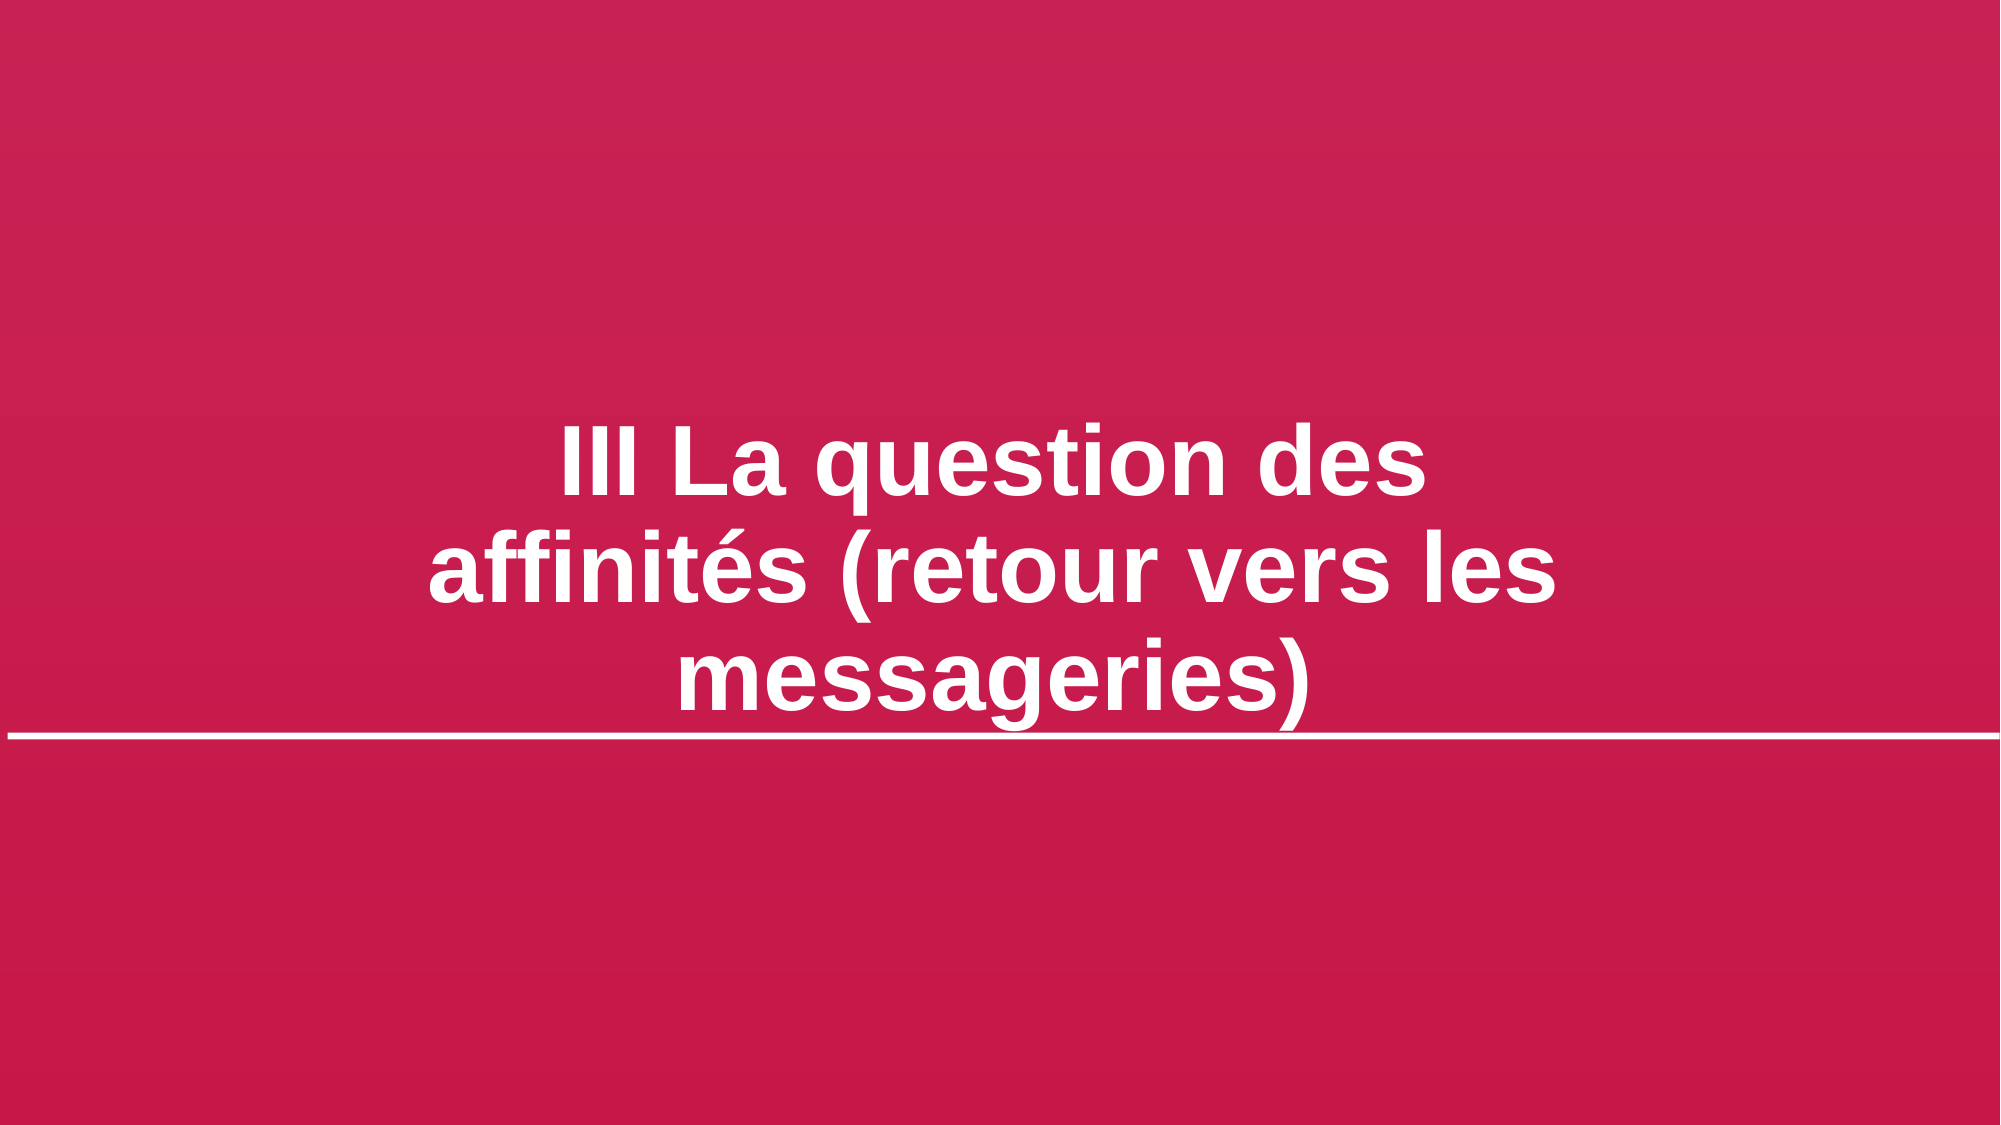

III La question des affinités (retour vers les messageries)